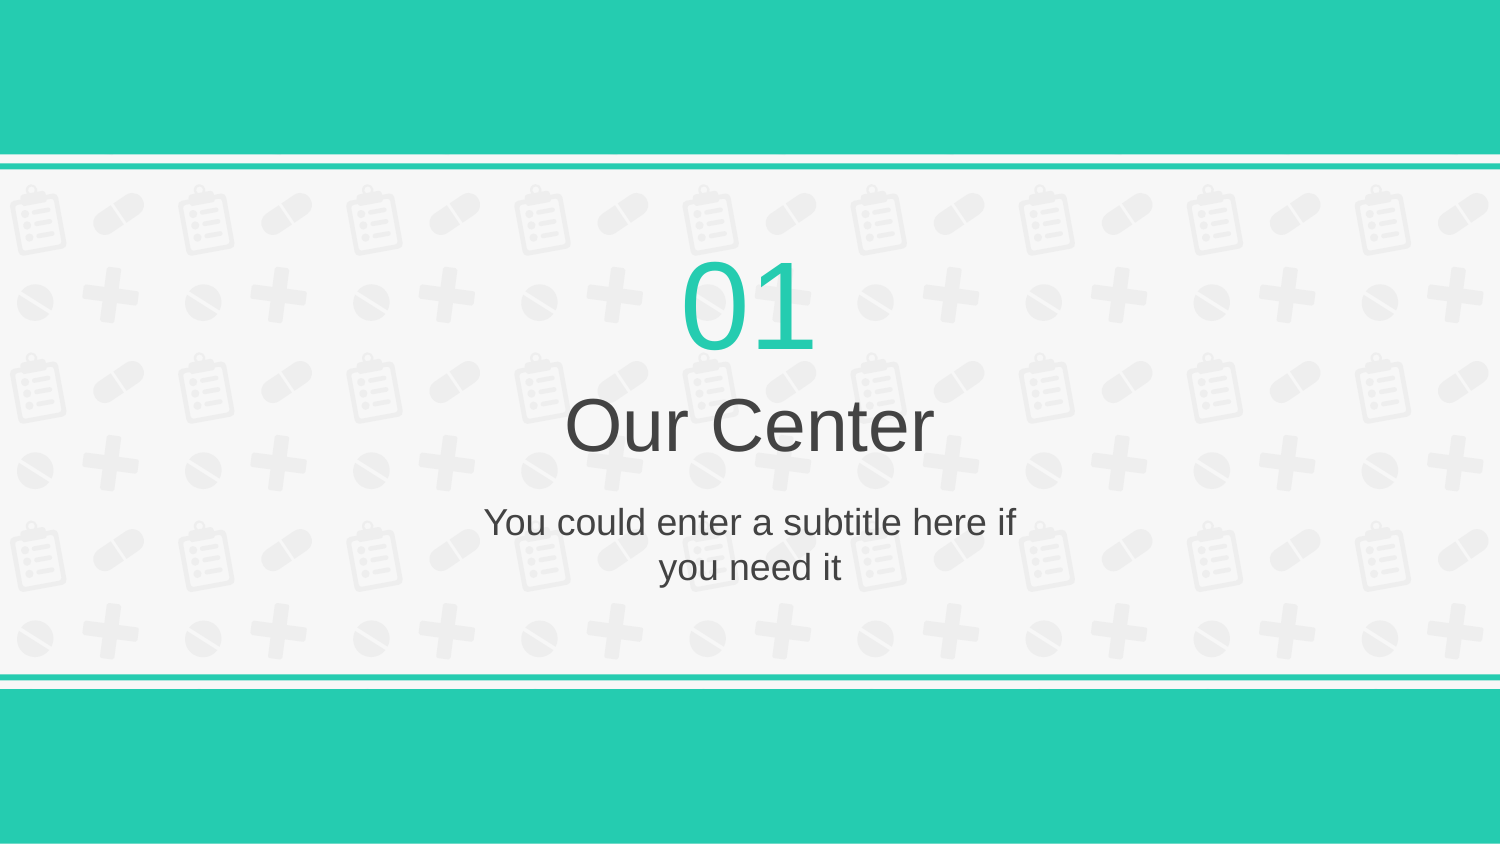

01
# Our Center
You could enter a subtitle here if you need it